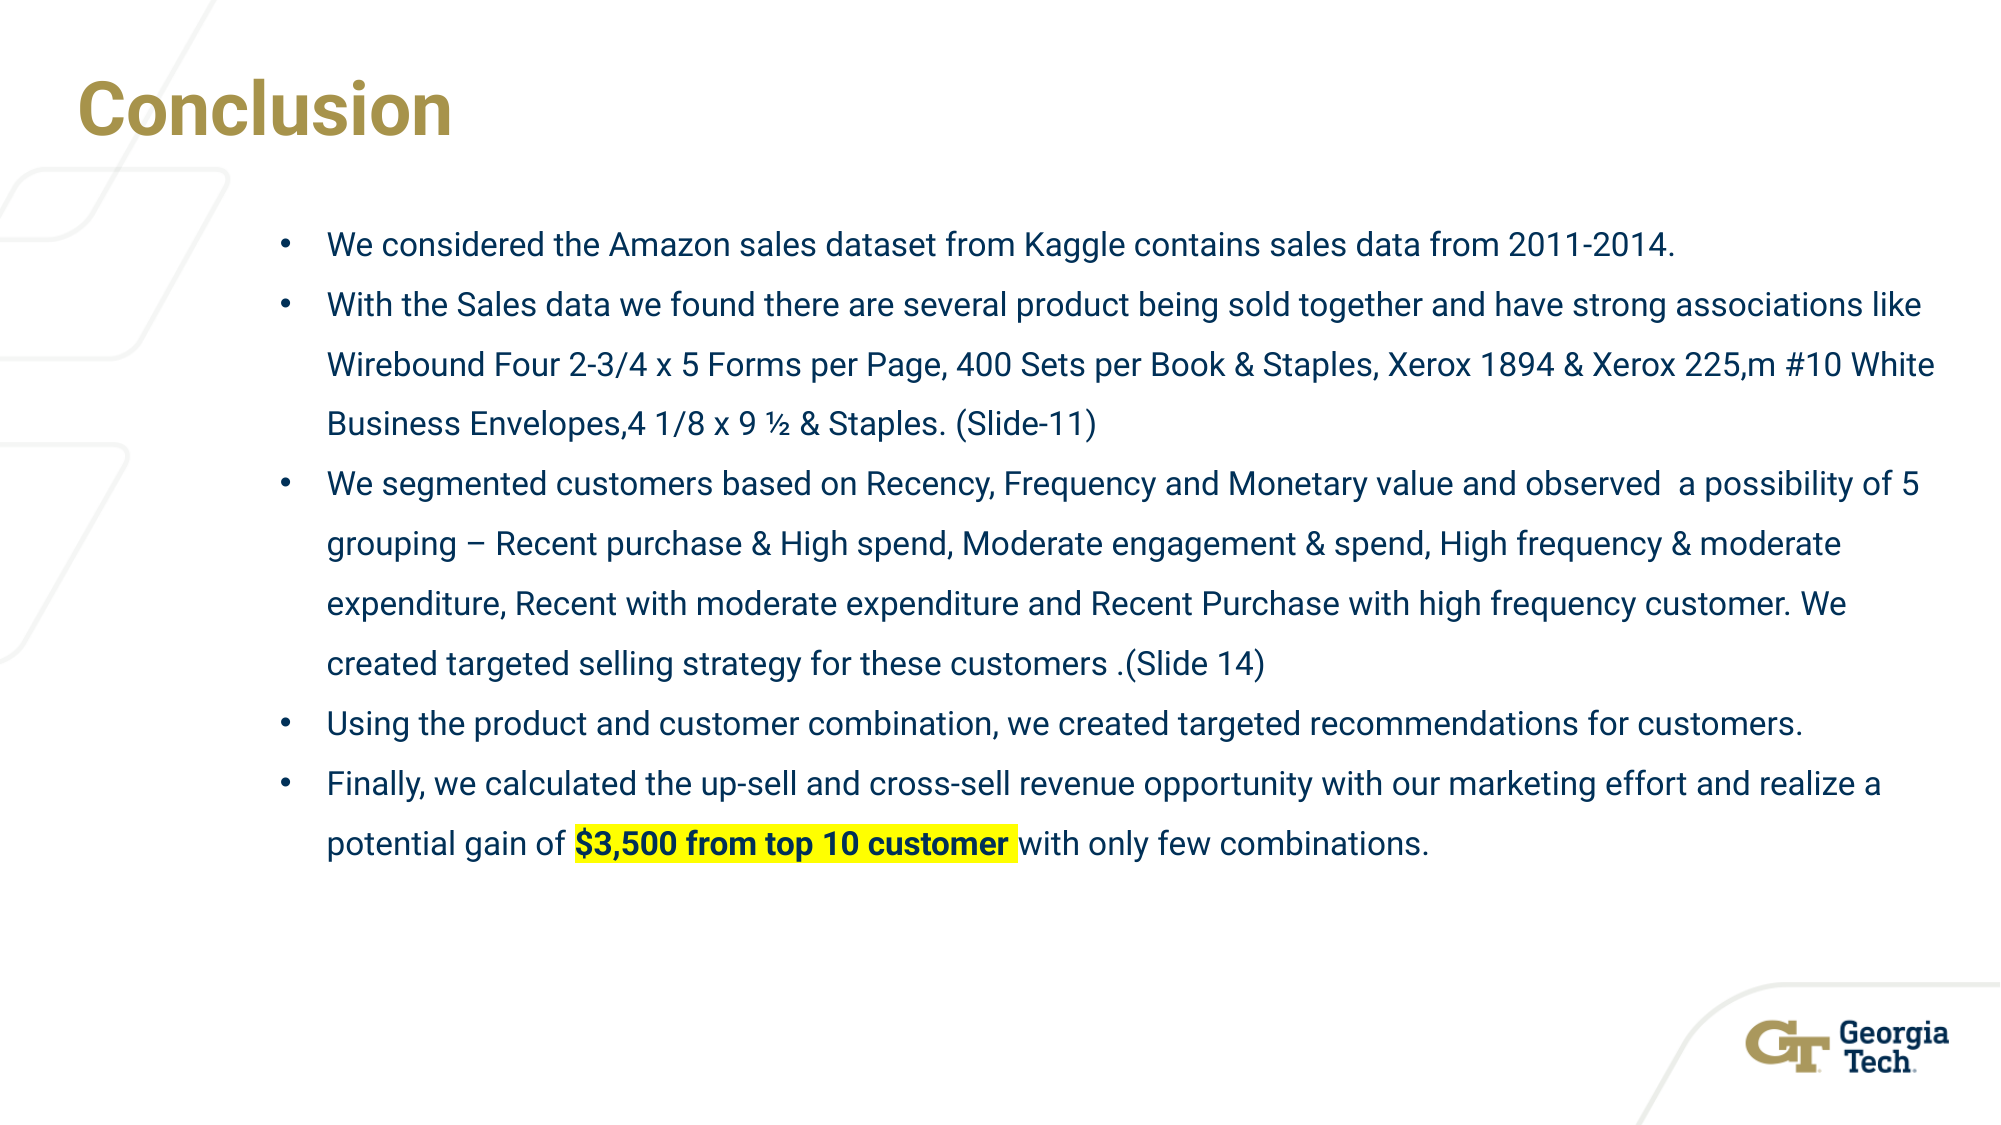

# Conclusion
We considered the Amazon sales dataset from Kaggle contains sales data from 2011-2014.
With the Sales data we found there are several product being sold together and have strong associations like Wirebound Four 2-3/4 x 5 Forms per Page, 400 Sets per Book & Staples, Xerox 1894 & Xerox 225,m #10 White Business Envelopes,4 1/8 x 9 ½ & Staples. (Slide-11)
We segmented customers based on Recency, Frequency and Monetary value and observed  a possibility of 5 grouping – Recent purchase & High spend, Moderate engagement & spend, High frequency & moderate expenditure, Recent with moderate expenditure and Recent Purchase with high frequency customer. We created targeted selling strategy for these customers .(Slide 14)
Using the product and customer combination, we created targeted recommendations for customers.
Finally, we calculated the up-sell and cross-sell revenue opportunity with our marketing effort and realize a potential gain of $3,500 from top 10 customer with only few combinations.